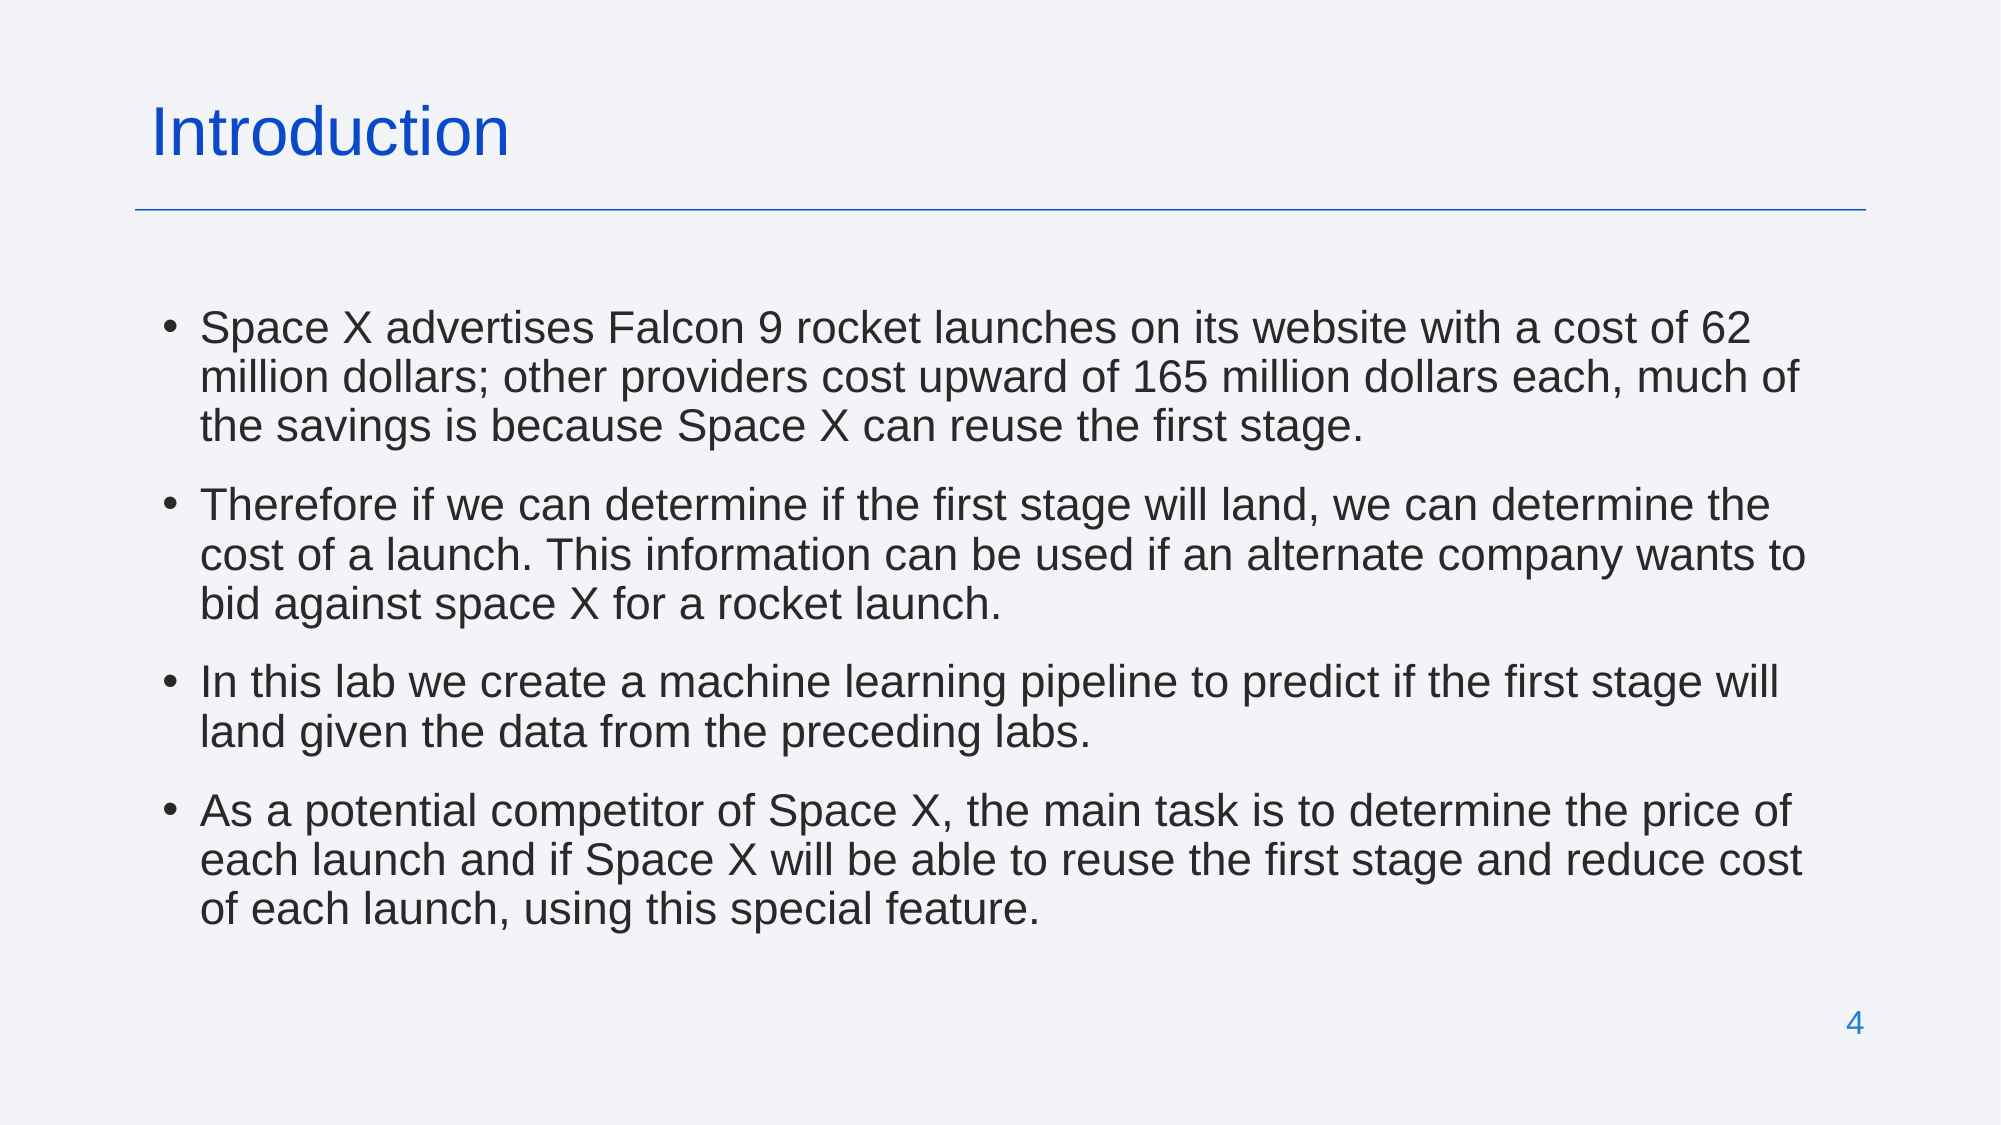

Introduction
Space X advertises Falcon 9 rocket launches on its website with a cost of 62 million dollars; other providers cost upward of 165 million dollars each, much of the savings is because Space X can reuse the first stage.
Therefore if we can determine if the first stage will land, we can determine the cost of a launch. This information can be used if an alternate company wants to bid against space X for a rocket launch.
In this lab we create a machine learning pipeline to predict if the first stage will land given the data from the preceding labs.
As a potential competitor of Space X, the main task is to determine the price of each launch and if Space X will be able to reuse the first stage and reduce cost of each launch, using this special feature.
4